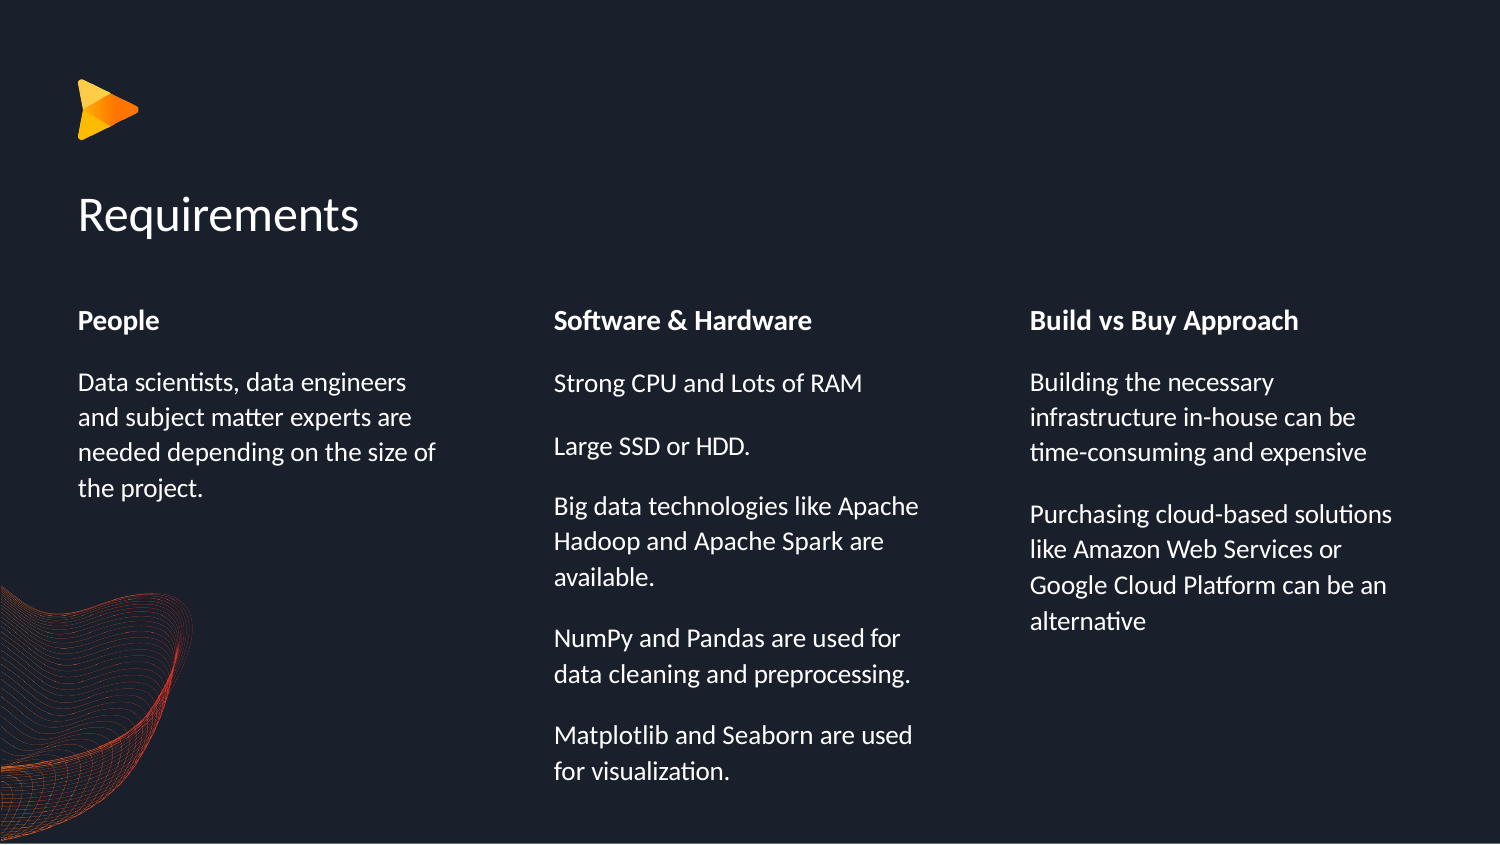

# Requirements
People
Software & Hardware
Build vs Buy Approach
Data scientists, data engineers and subject matter experts are needed depending on the size of the project.
Building the necessary infrastructure in-house can be time-consuming and expensive
Strong CPU and Lots of RAM
Large SSD or HDD.
Big data technologies like Apache Hadoop and Apache Spark are available.
Purchasing cloud-based solutions like Amazon Web Services or Google Cloud Platform can be an alternative
NumPy and Pandas are used for data cleaning and preprocessing.
Matplotlib and Seaborn are used for visualization.